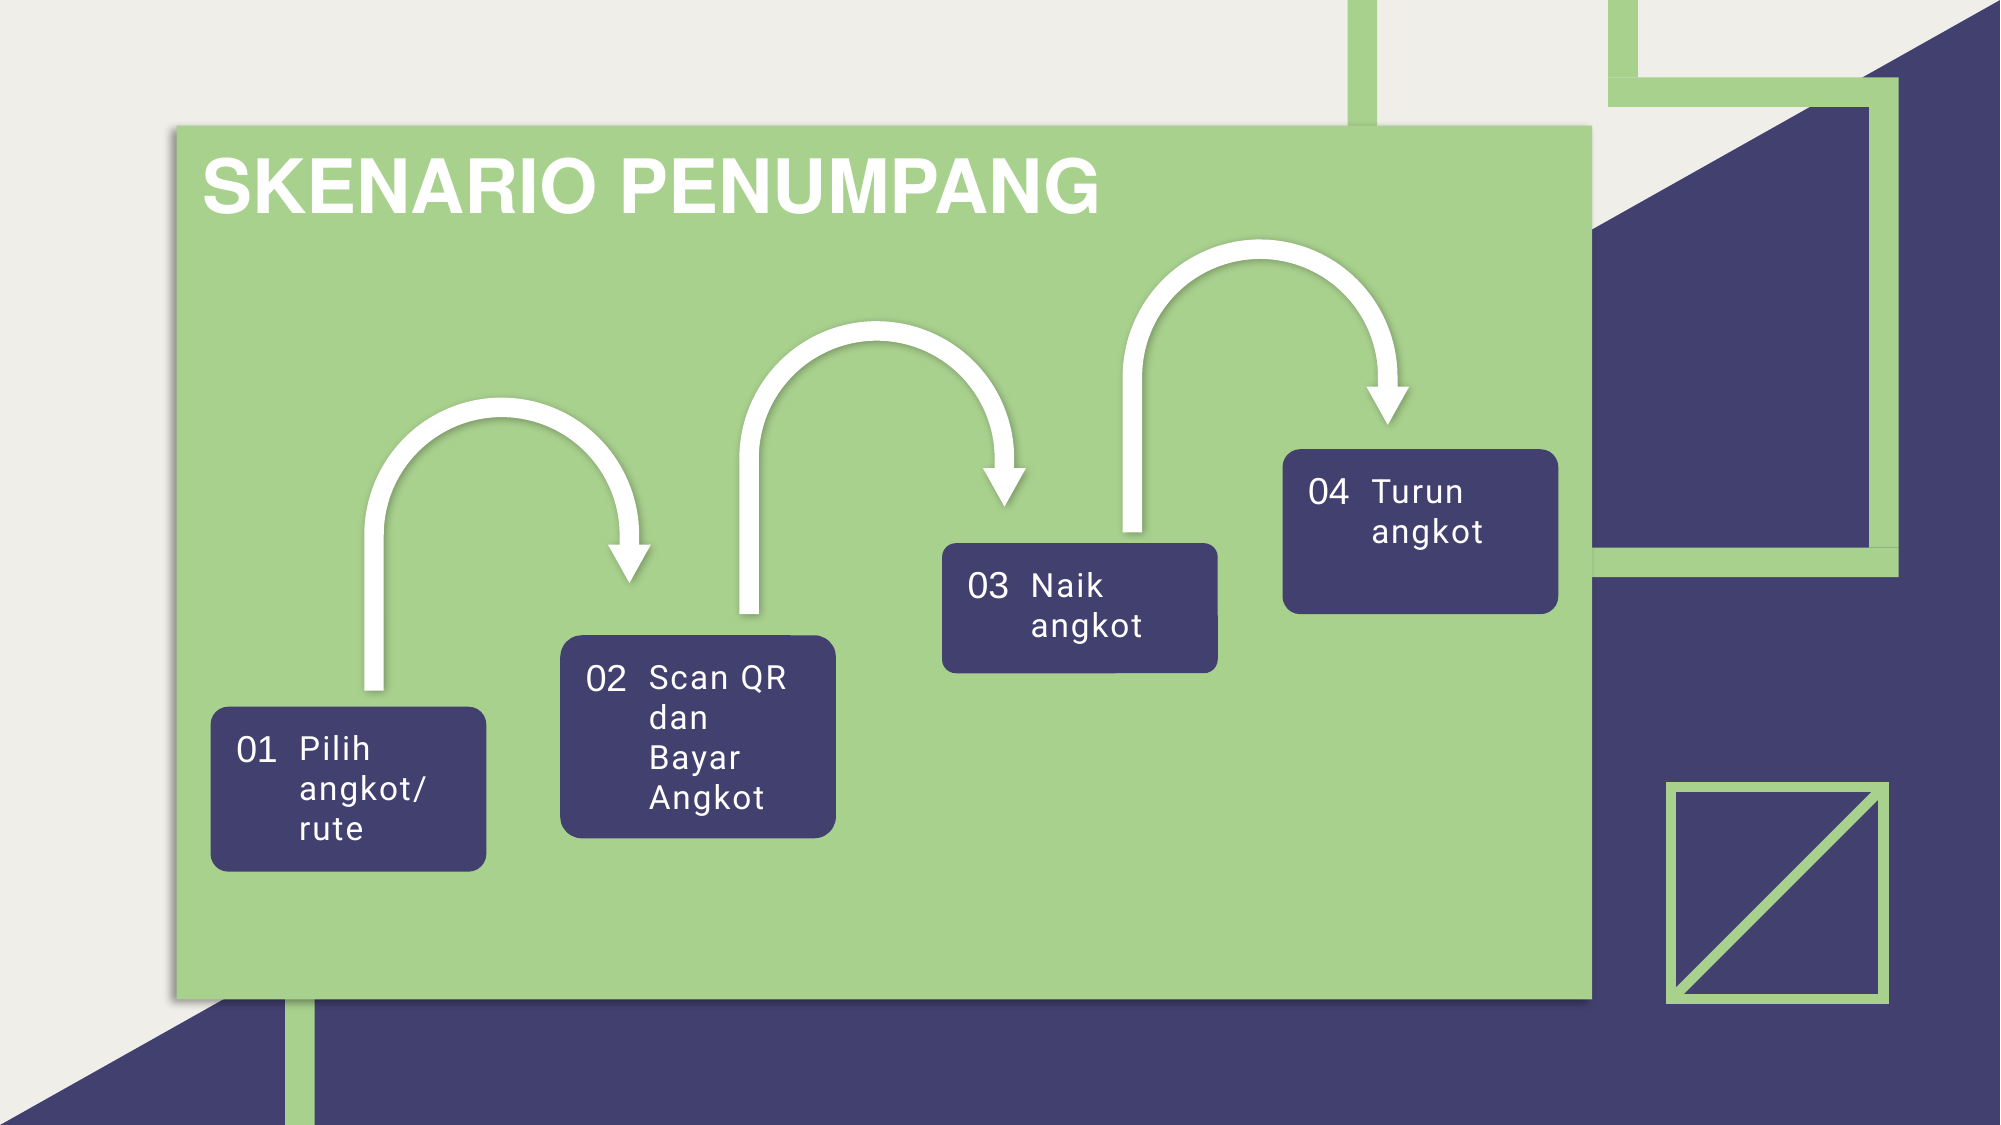

SKENARIO PENUMPANG

04
Turun angkot

03
Naik angkot

02
Scan QR dan Bayar Angkot

01
Pilih angkot/ rute